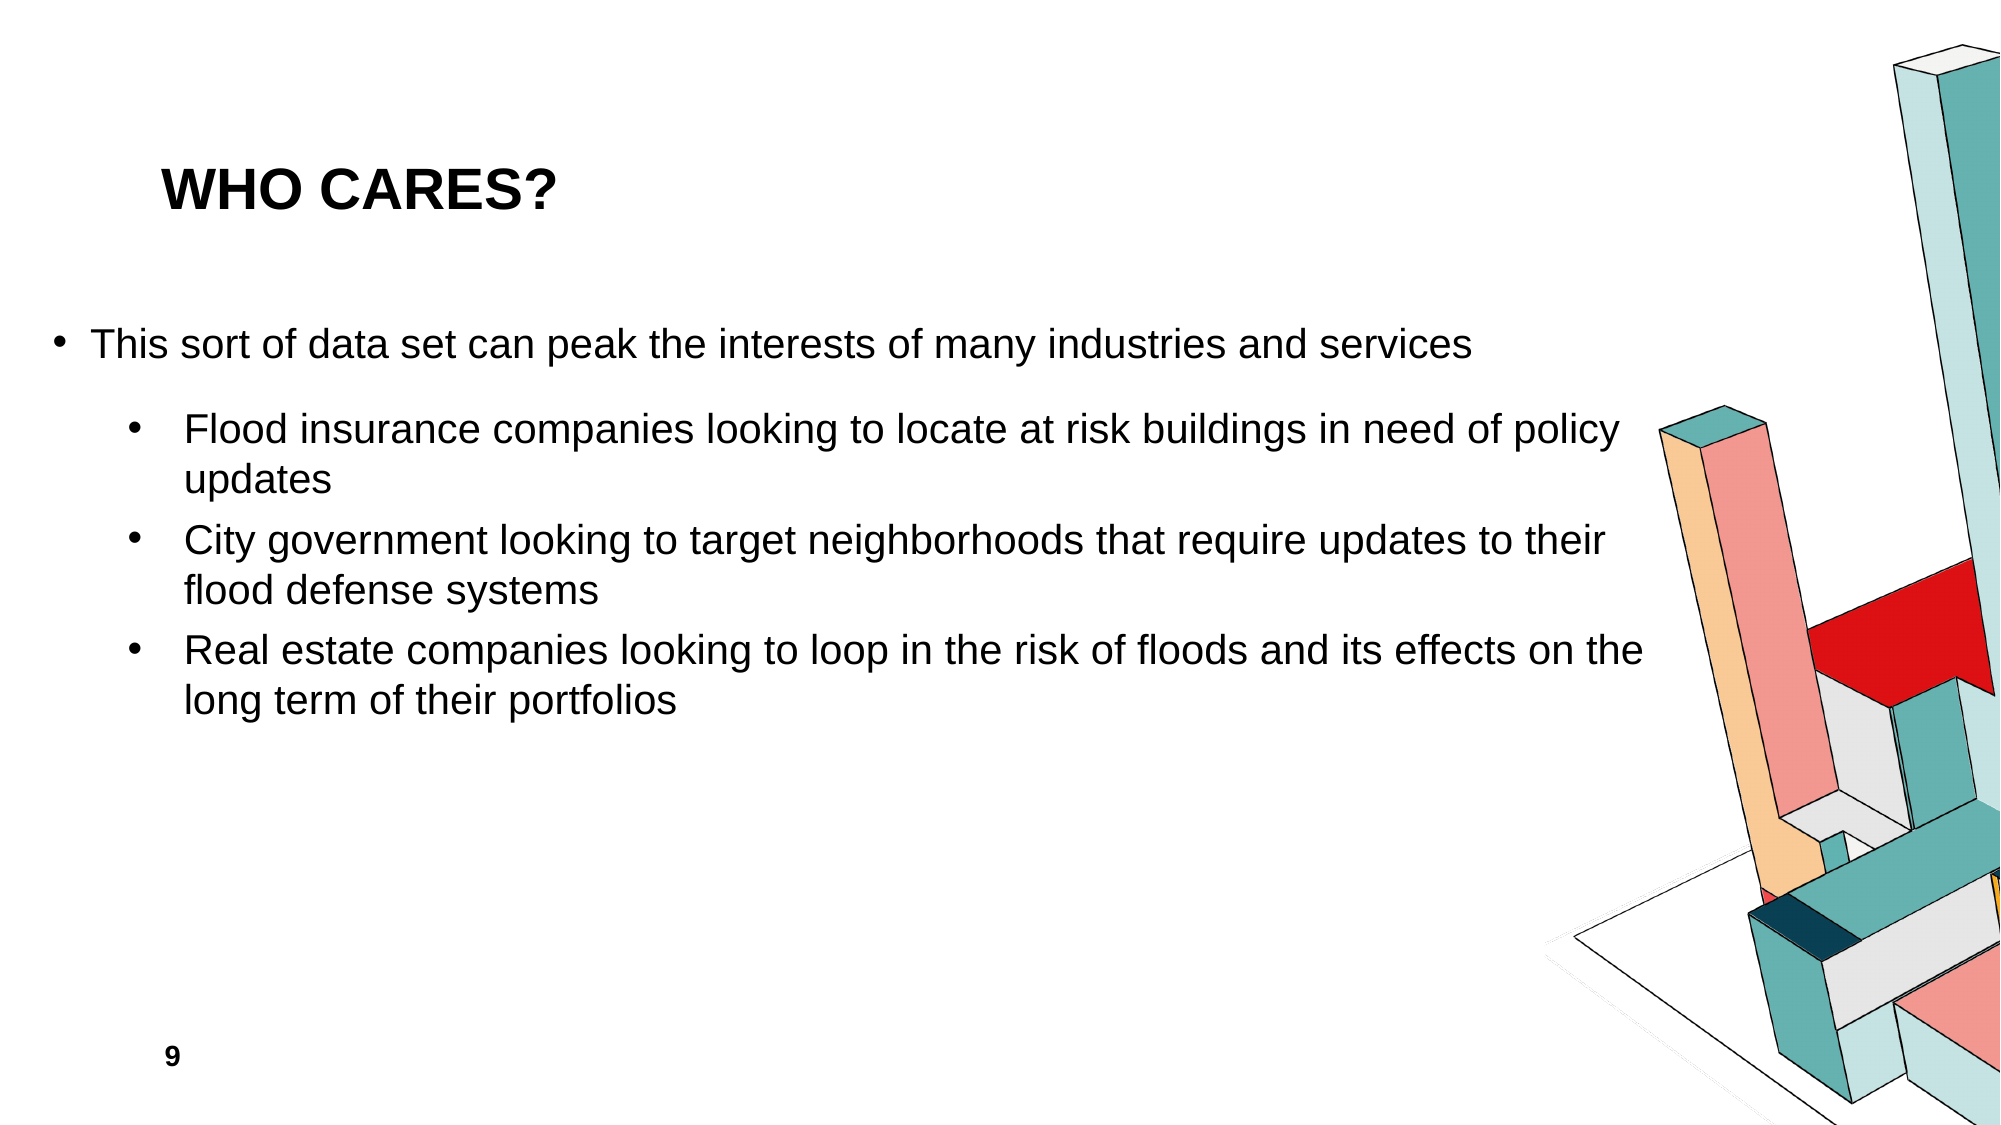

# Who Cares?
This sort of data set can peak the interests of many industries and services
Flood insurance companies looking to locate at risk buildings in need of policy updates
City government looking to target neighborhoods that require updates to their flood defense systems
Real estate companies looking to loop in the risk of floods and its effects on the long term of their portfolios

9